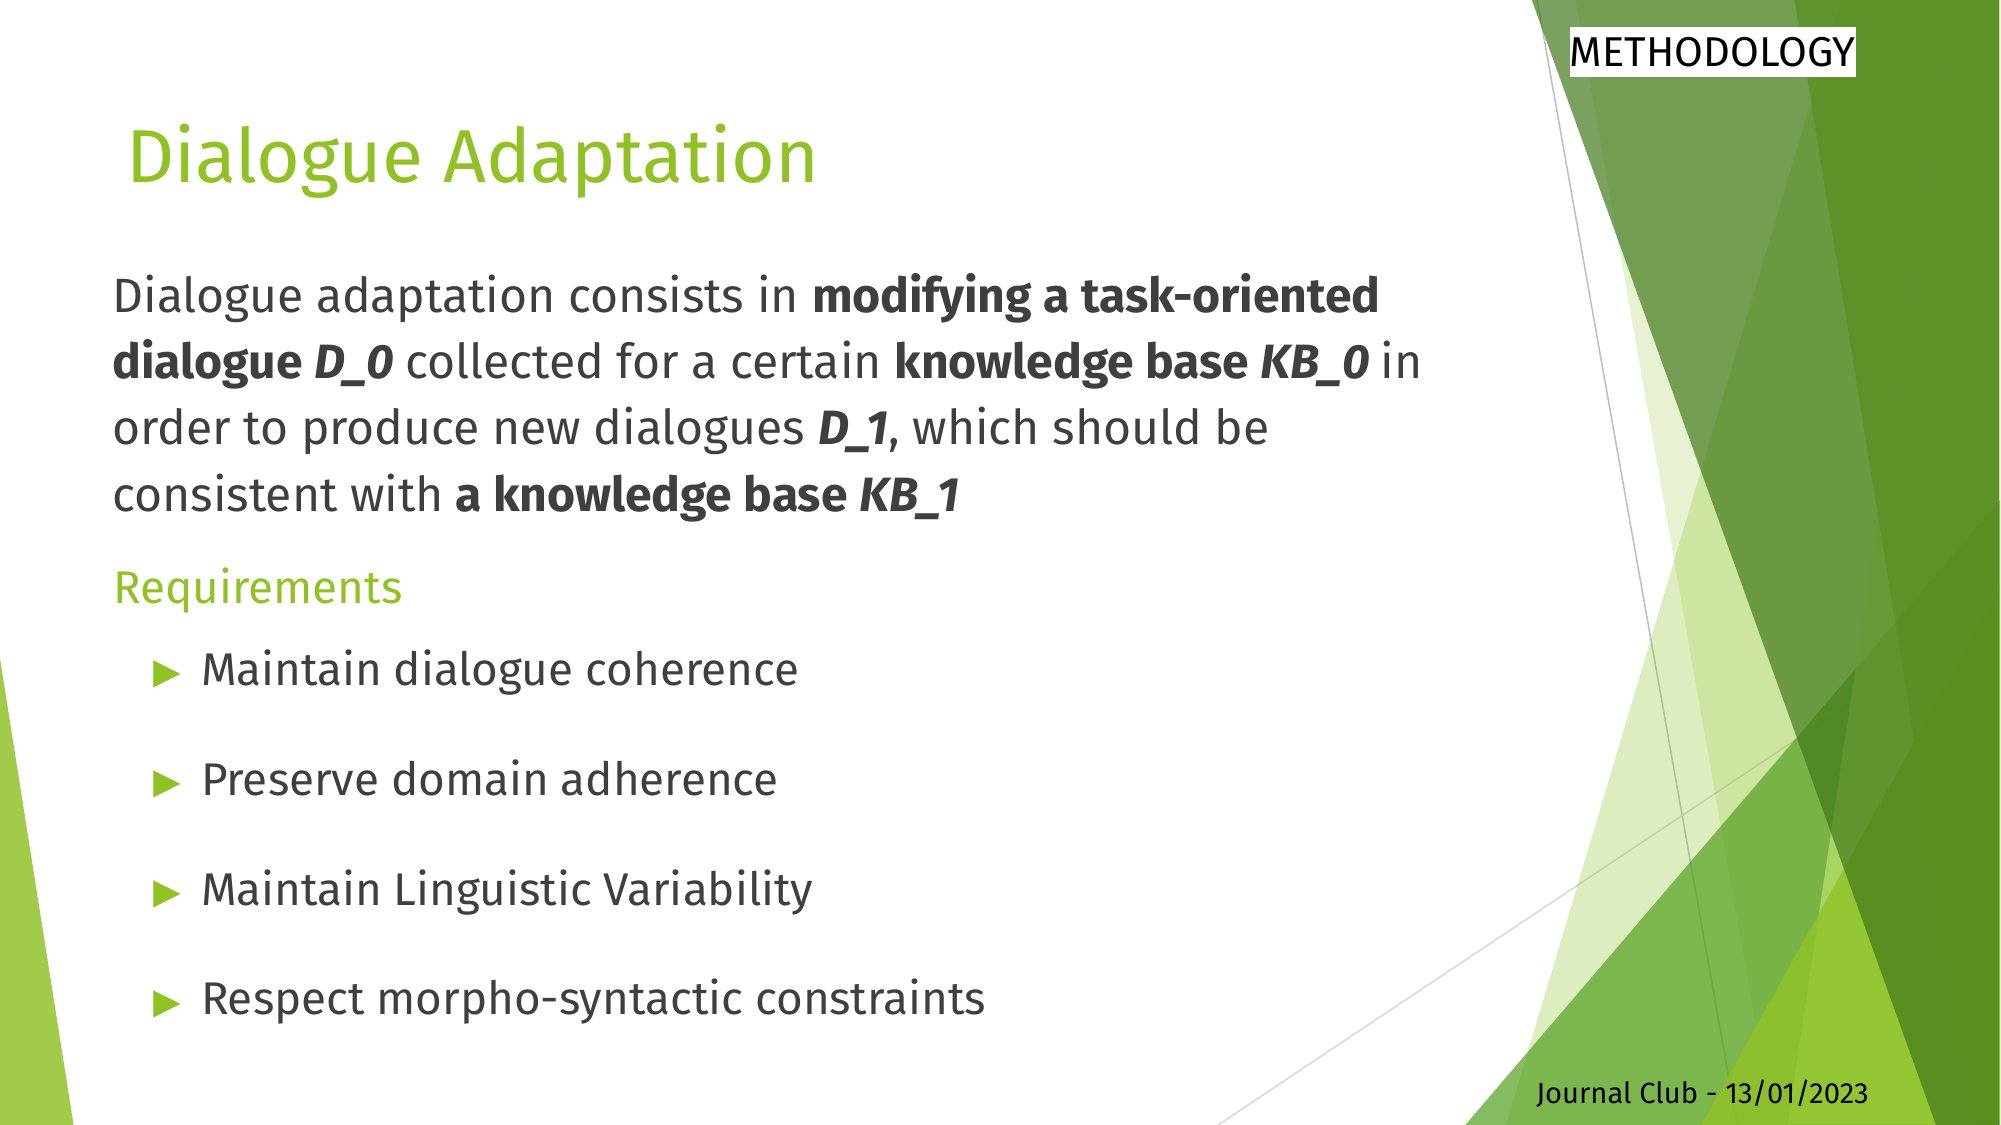

METHODOLOGY
# Dialogue Adaptation
Dialogue adaptation consists in modifying a task-oriented dialogue D_0 collected for a certain knowledge base KB_0 in order to produce new dialogues D_1, which should be consistent with a knowledge base KB_1
Requirements
Maintain dialogue coherence
Preserve domain adherence
Maintain Linguistic Variability
Respect morpho-syntactic constraints